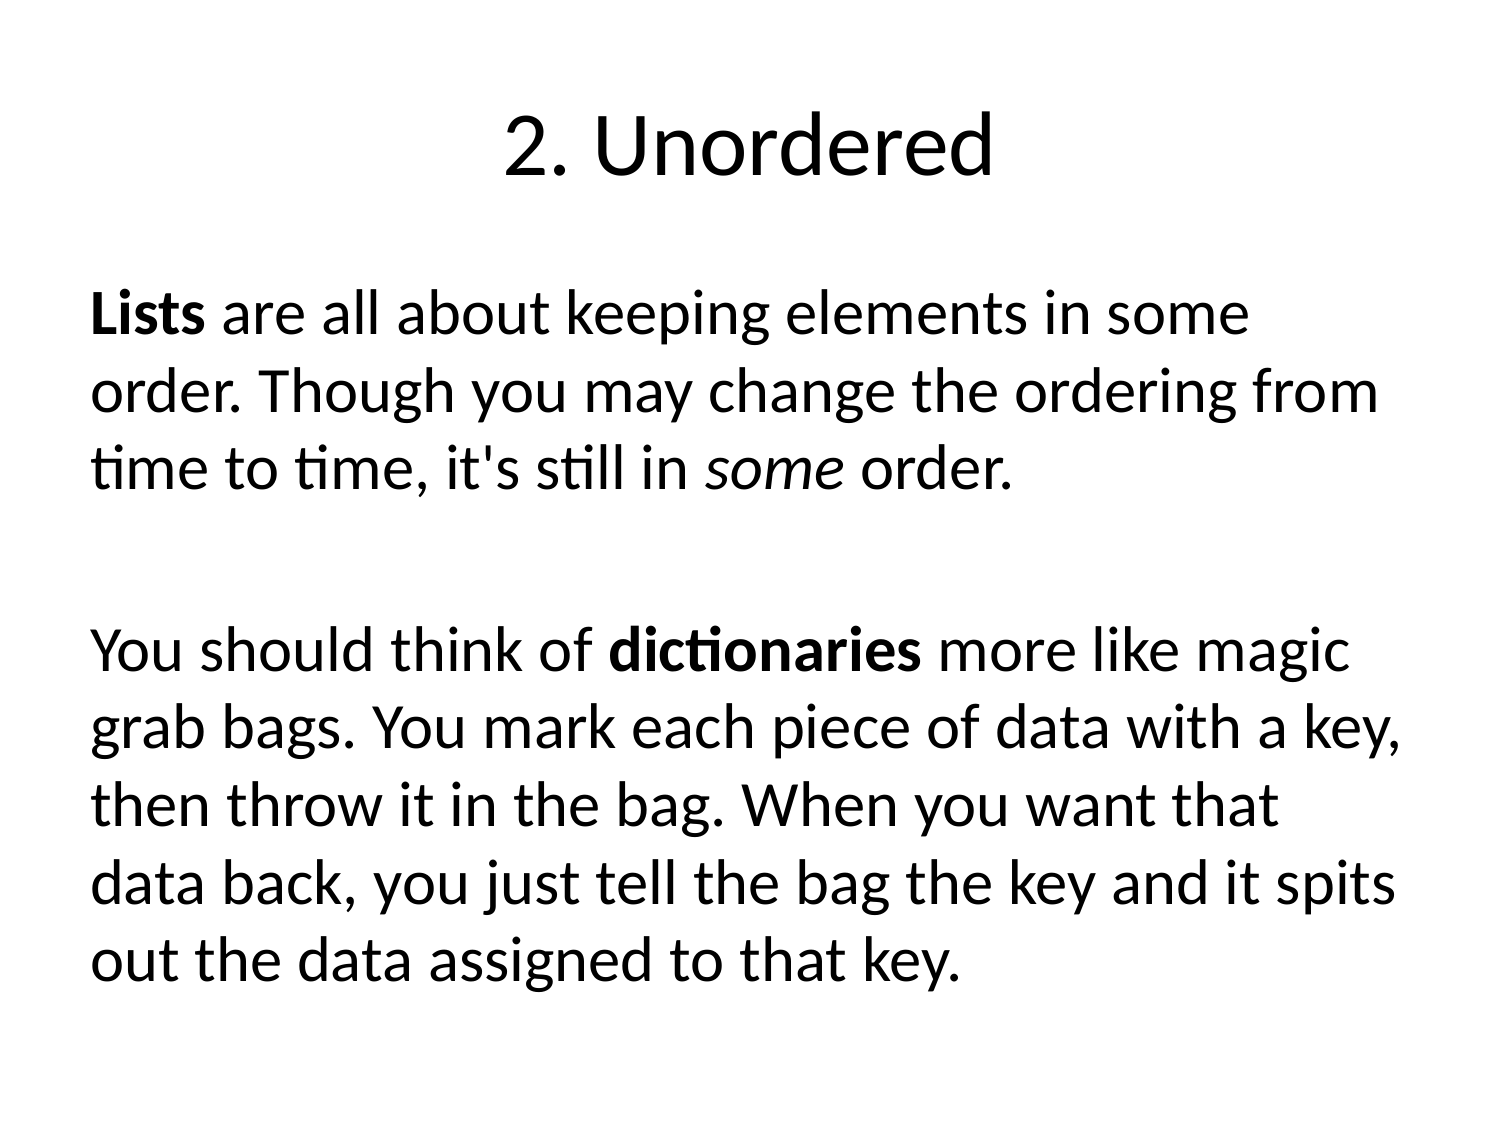

# 2. Unordered
Lists are all about keeping elements in some order. Though you may change the ordering from time to time, it's still in some order.

You should think of dictionaries more like magic grab bags. You mark each piece of data with a key, then throw it in the bag. When you want that data back, you just tell the bag the key and it spits out the data assigned to that key.